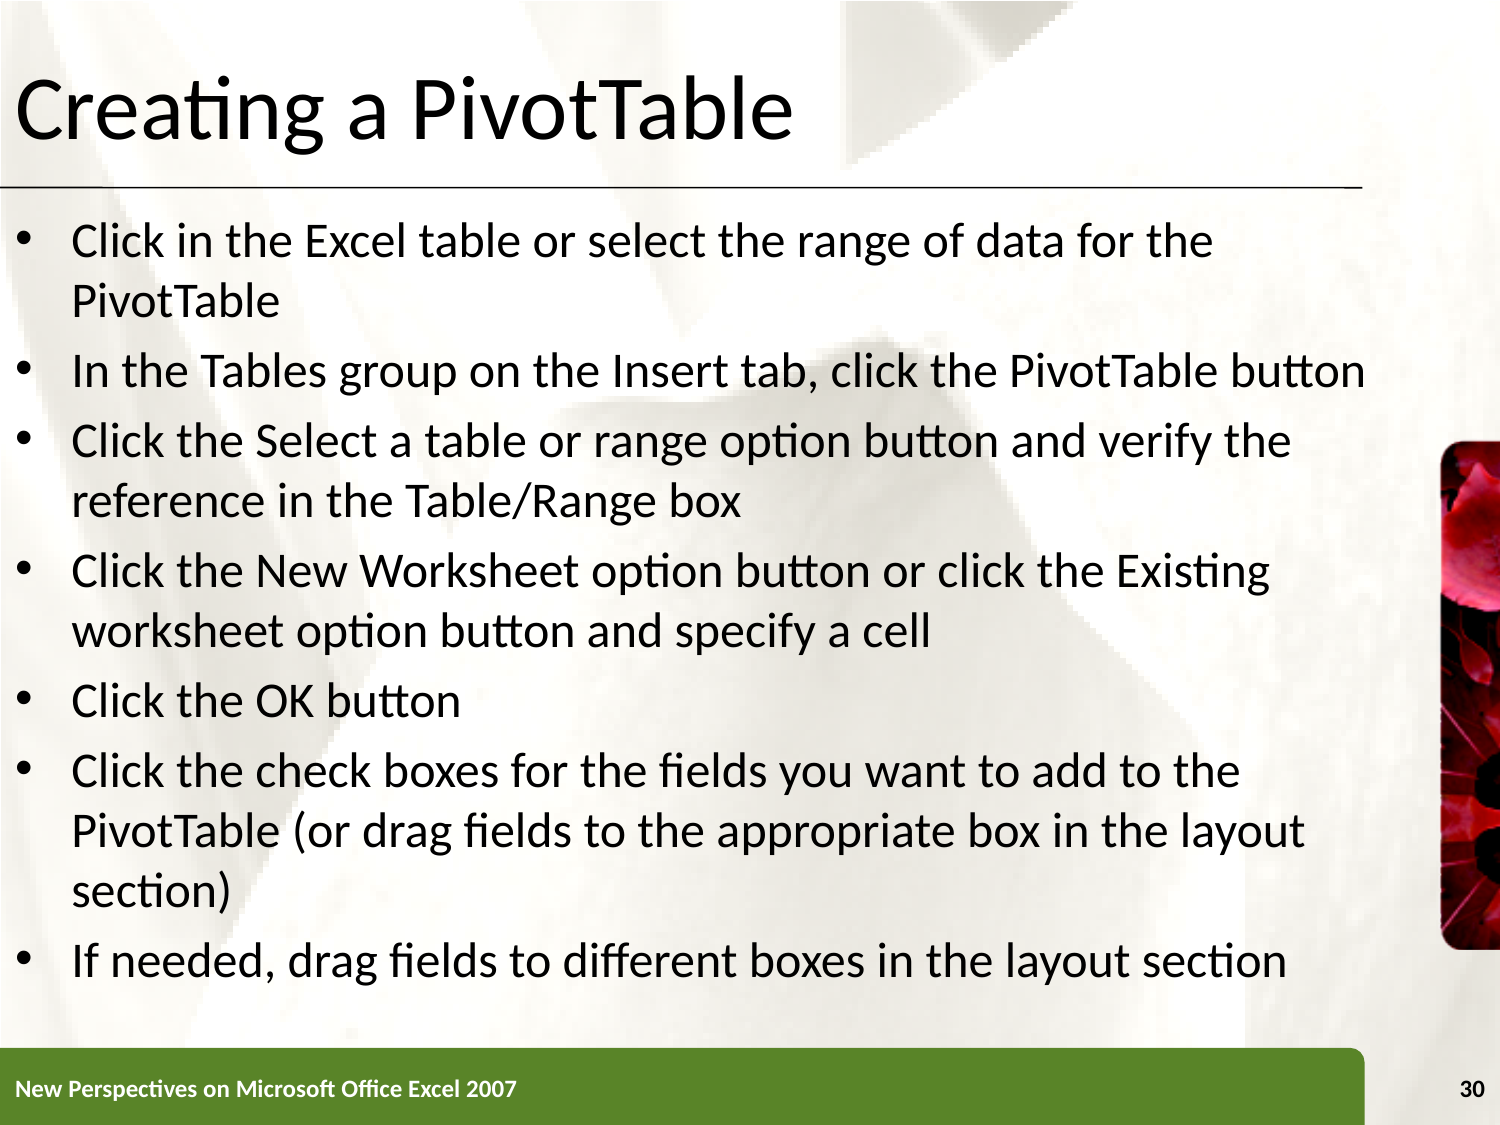

# Creating a PivotTable
Click in the Excel table or select the range of data for the PivotTable
In the Tables group on the Insert tab, click the PivotTable button
Click the Select a table or range option button and verify the reference in the Table/Range box
Click the New Worksheet option button or click the Existing worksheet option button and specify a cell
Click the OK button
Click the check boxes for the fields you want to add to the PivotTable (or drag fields to the appropriate box in the layout section)
If needed, drag fields to different boxes in the layout section
New Perspectives on Microsoft Office Excel 2007
30